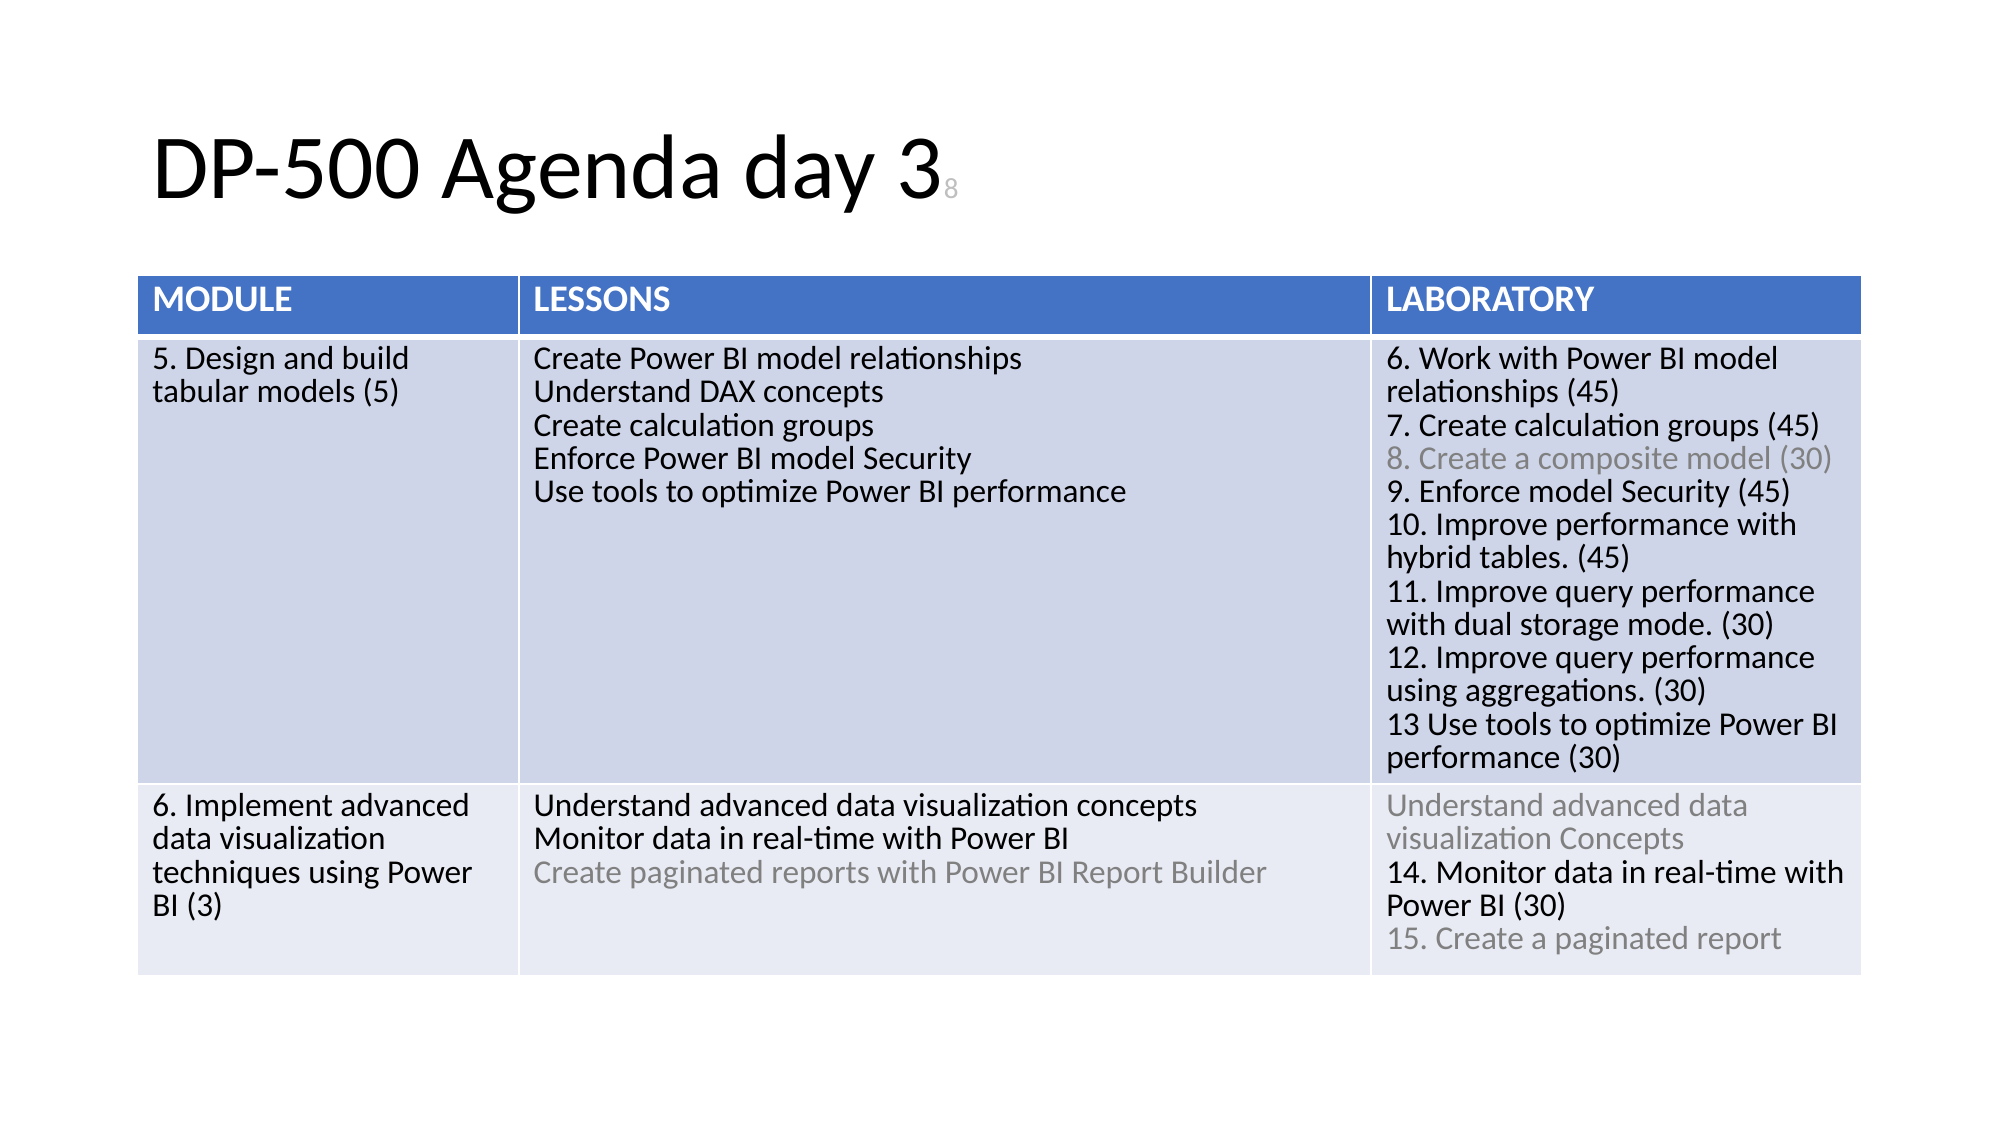

# DP-500 Agenda day 38
| MODULE | LESSONS | LABORATORY |
| --- | --- | --- |
| 5. Design and build tabular models (5) | Create Power BI model relationships Understand DAX concepts Create calculation groups Enforce Power BI model Security Use tools to optimize Power BI performance | 6. Work with Power BI model relationships (45) 7. Create calculation groups (45) 8. Create a composite model (30) 9. Enforce model Security (45) 10. Improve performance with hybrid tables. (45) 11. Improve query performance with dual storage mode. (30) 12. Improve query performance using aggregations. (30) 13 Use tools to optimize Power BI performance (30) |
| 6. Implement advanced data visualization techniques using Power BI (3) | Understand advanced data visualization concepts Monitor data in real-time with Power BI Create paginated reports with Power BI Report Builder | Understand advanced data visualization Concepts 14. Monitor data in real-time with Power BI (30) 15. Create a paginated report |